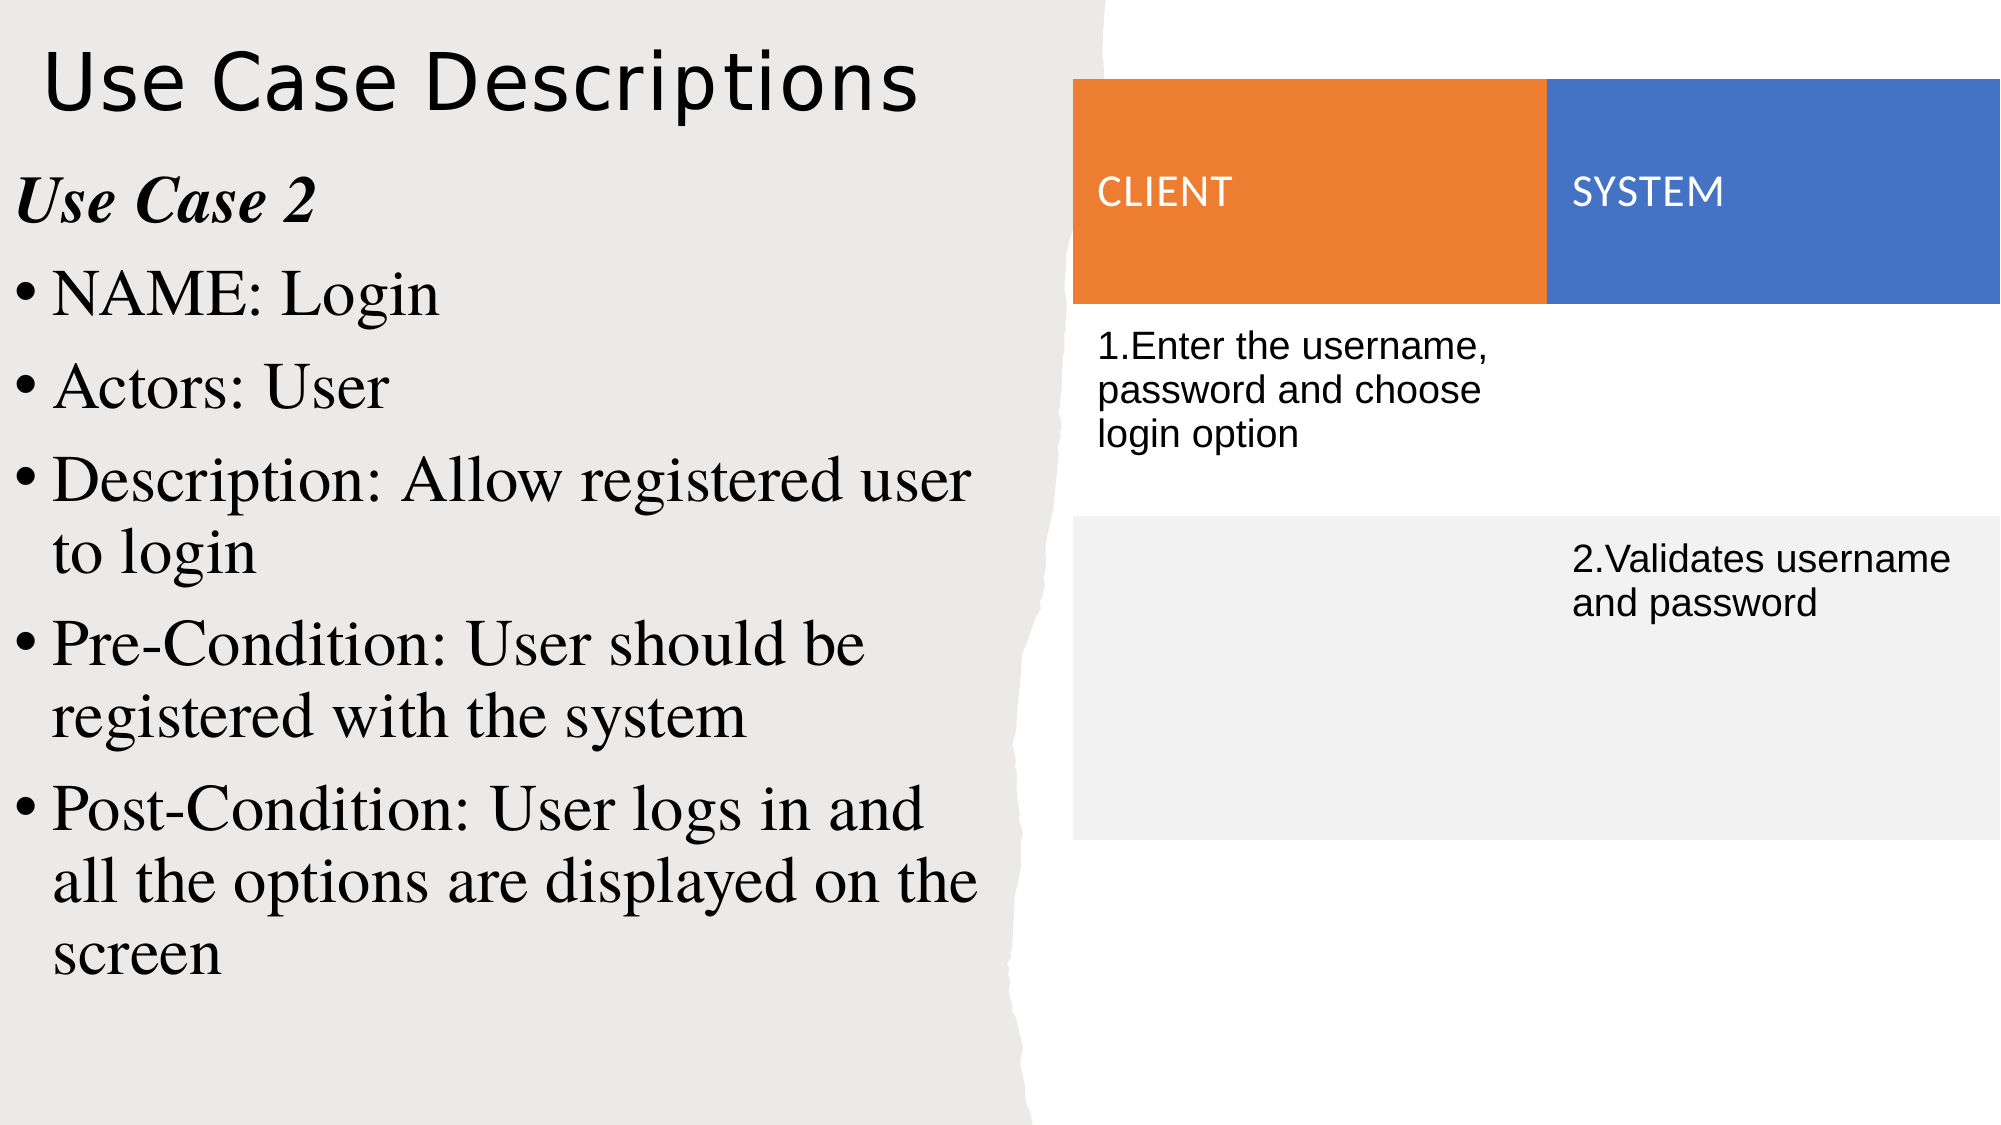

# Use Case Descriptions
| CLIENT | SYSTEM |
| --- | --- |
| 1.Enter the username, password and choose login option |  |
|  | 2.Validates username and password |
Use Case 2
NAME: Login
Actors: User
Description: Allow registered user to login
Pre-Condition: User should be registered with the system
Post-Condition: User logs in and all the options are displayed on the screen